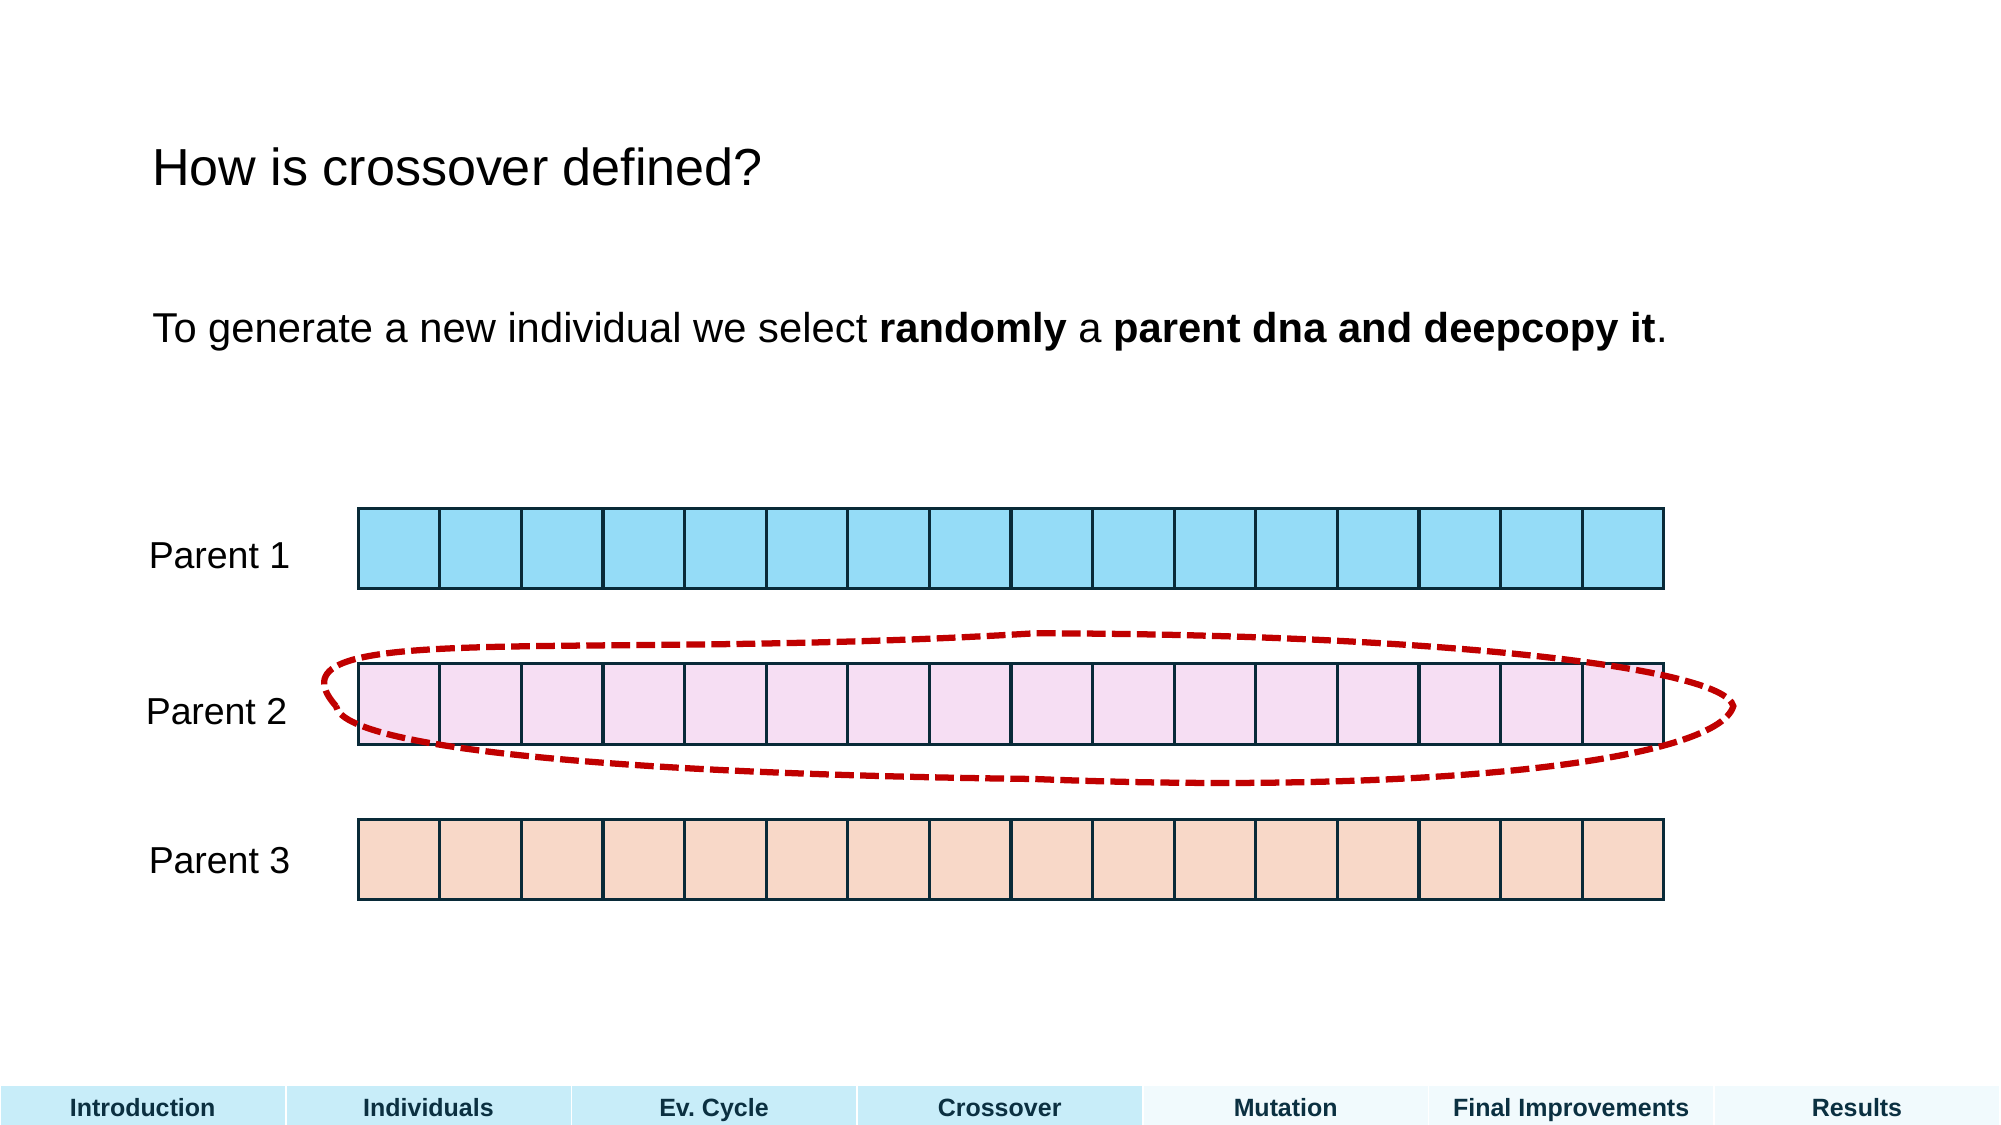

# How is crossover defined?
To generate a new individual we select randomly a parent dna and deepcopy it.

Parent 1

Parent 2

Parent 3
| Introduction | Individuals | Ev. Cycle | Crossover | Mutation | Final Improvements | Results |
| --- | --- | --- | --- | --- | --- | --- |